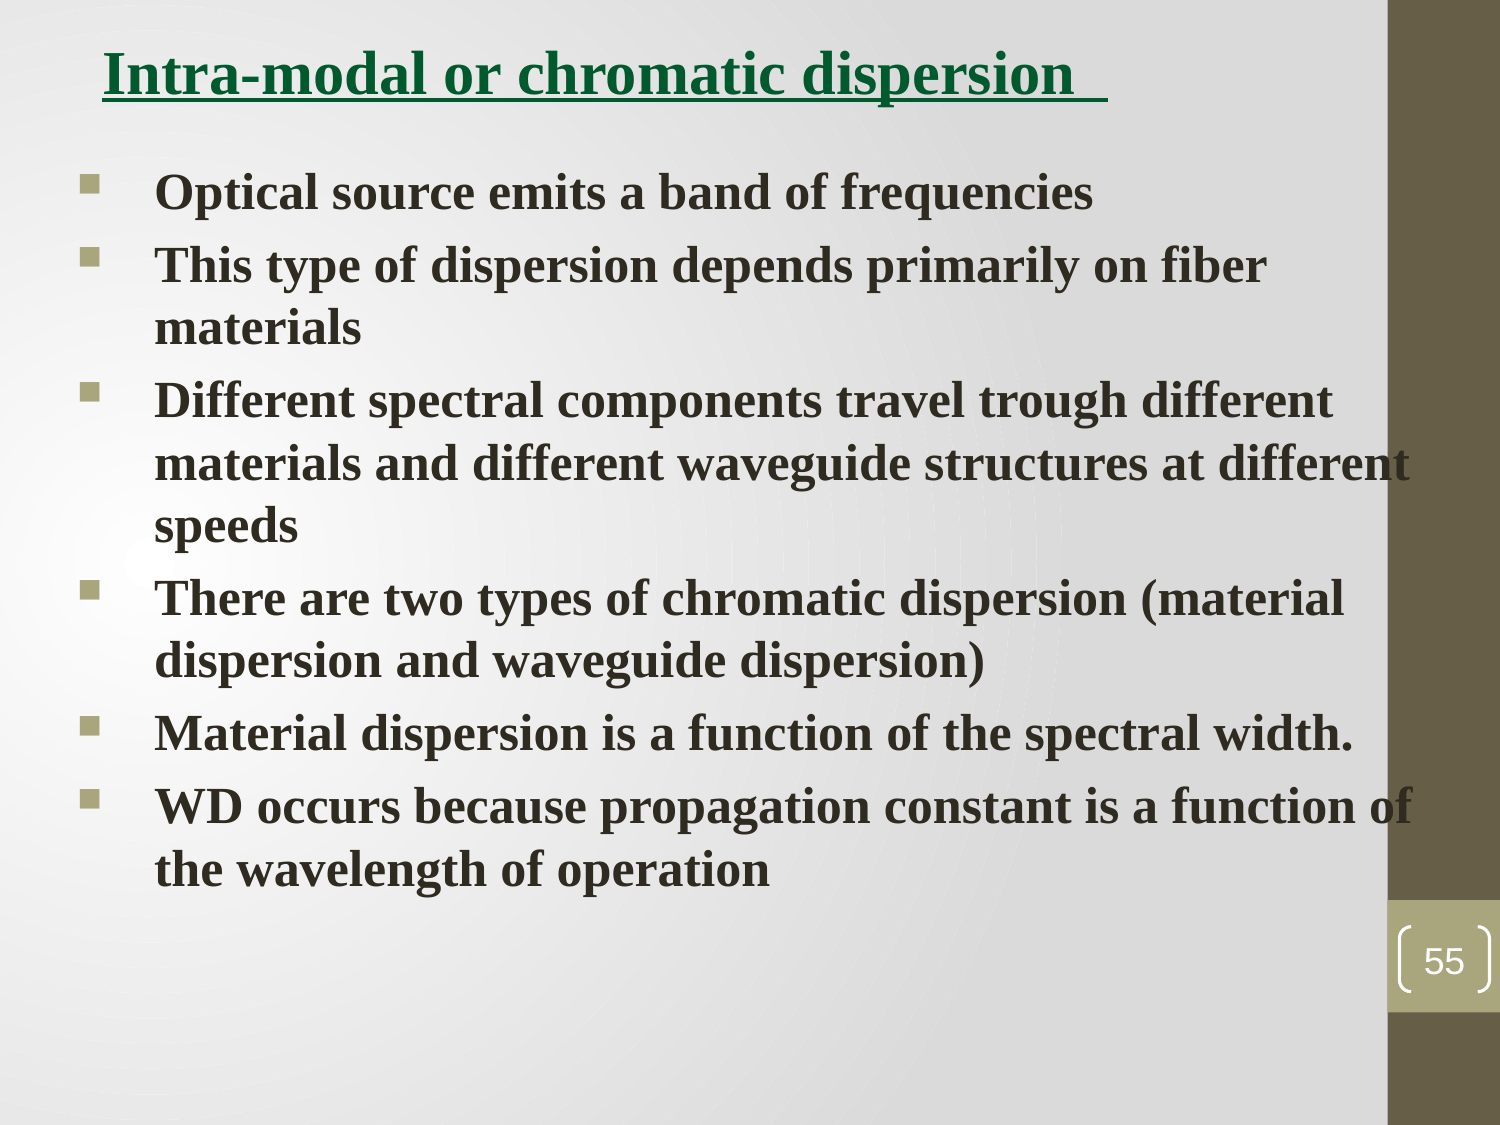

Intra-modal or chromatic dispersion
Optical source emits a band of frequencies
This type of dispersion depends primarily on fiber materials
Different spectral components travel trough different materials and different waveguide structures at different speeds
There are two types of chromatic dispersion (material dispersion and waveguide dispersion)
Material dispersion is a function of the spectral width.
WD occurs because propagation constant is a function of the wavelength of operation

55